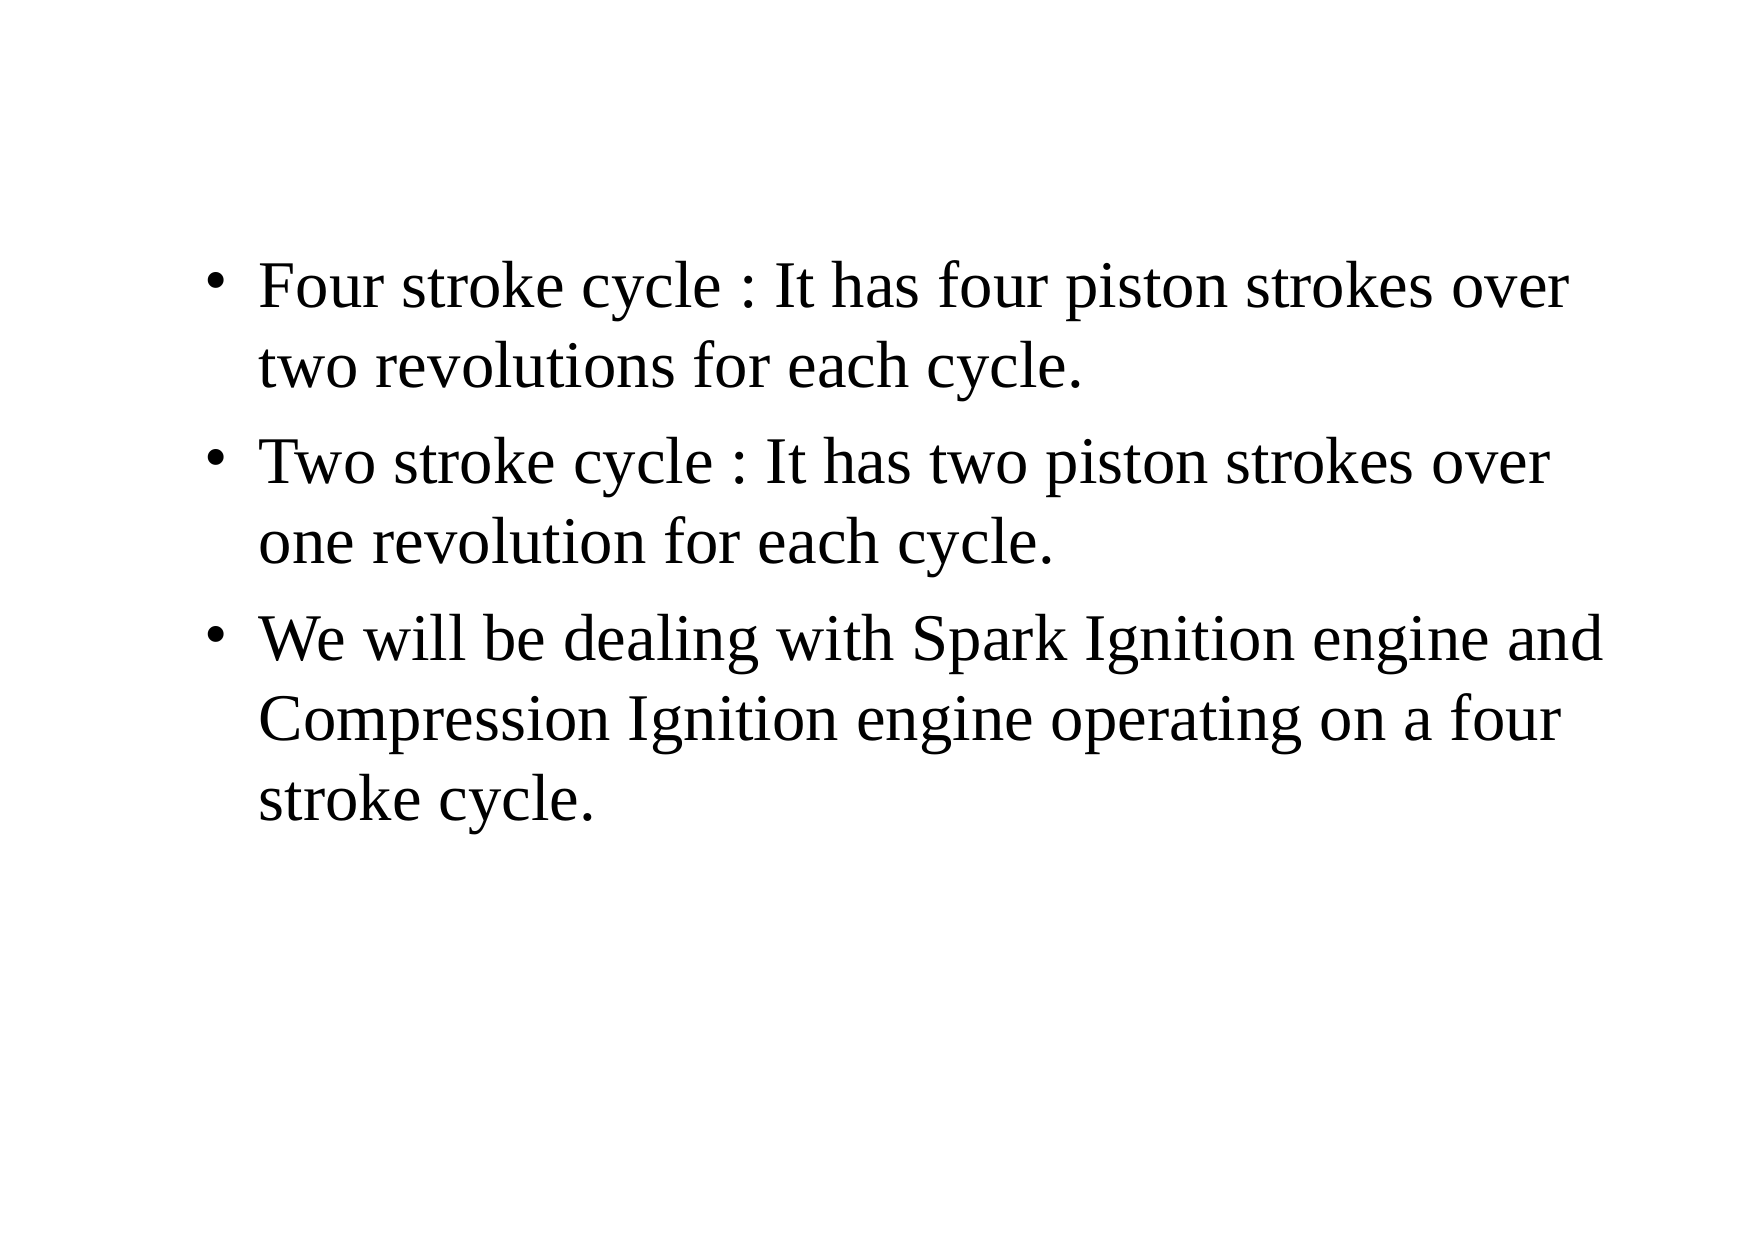

Four stroke cycle : It has four piston strokes over two revolutions for each cycle.
Two stroke cycle : It has two piston strokes over one revolution for each cycle.
We will be dealing with Spark Ignition engine and Compression Ignition engine operating on a four stroke cycle.